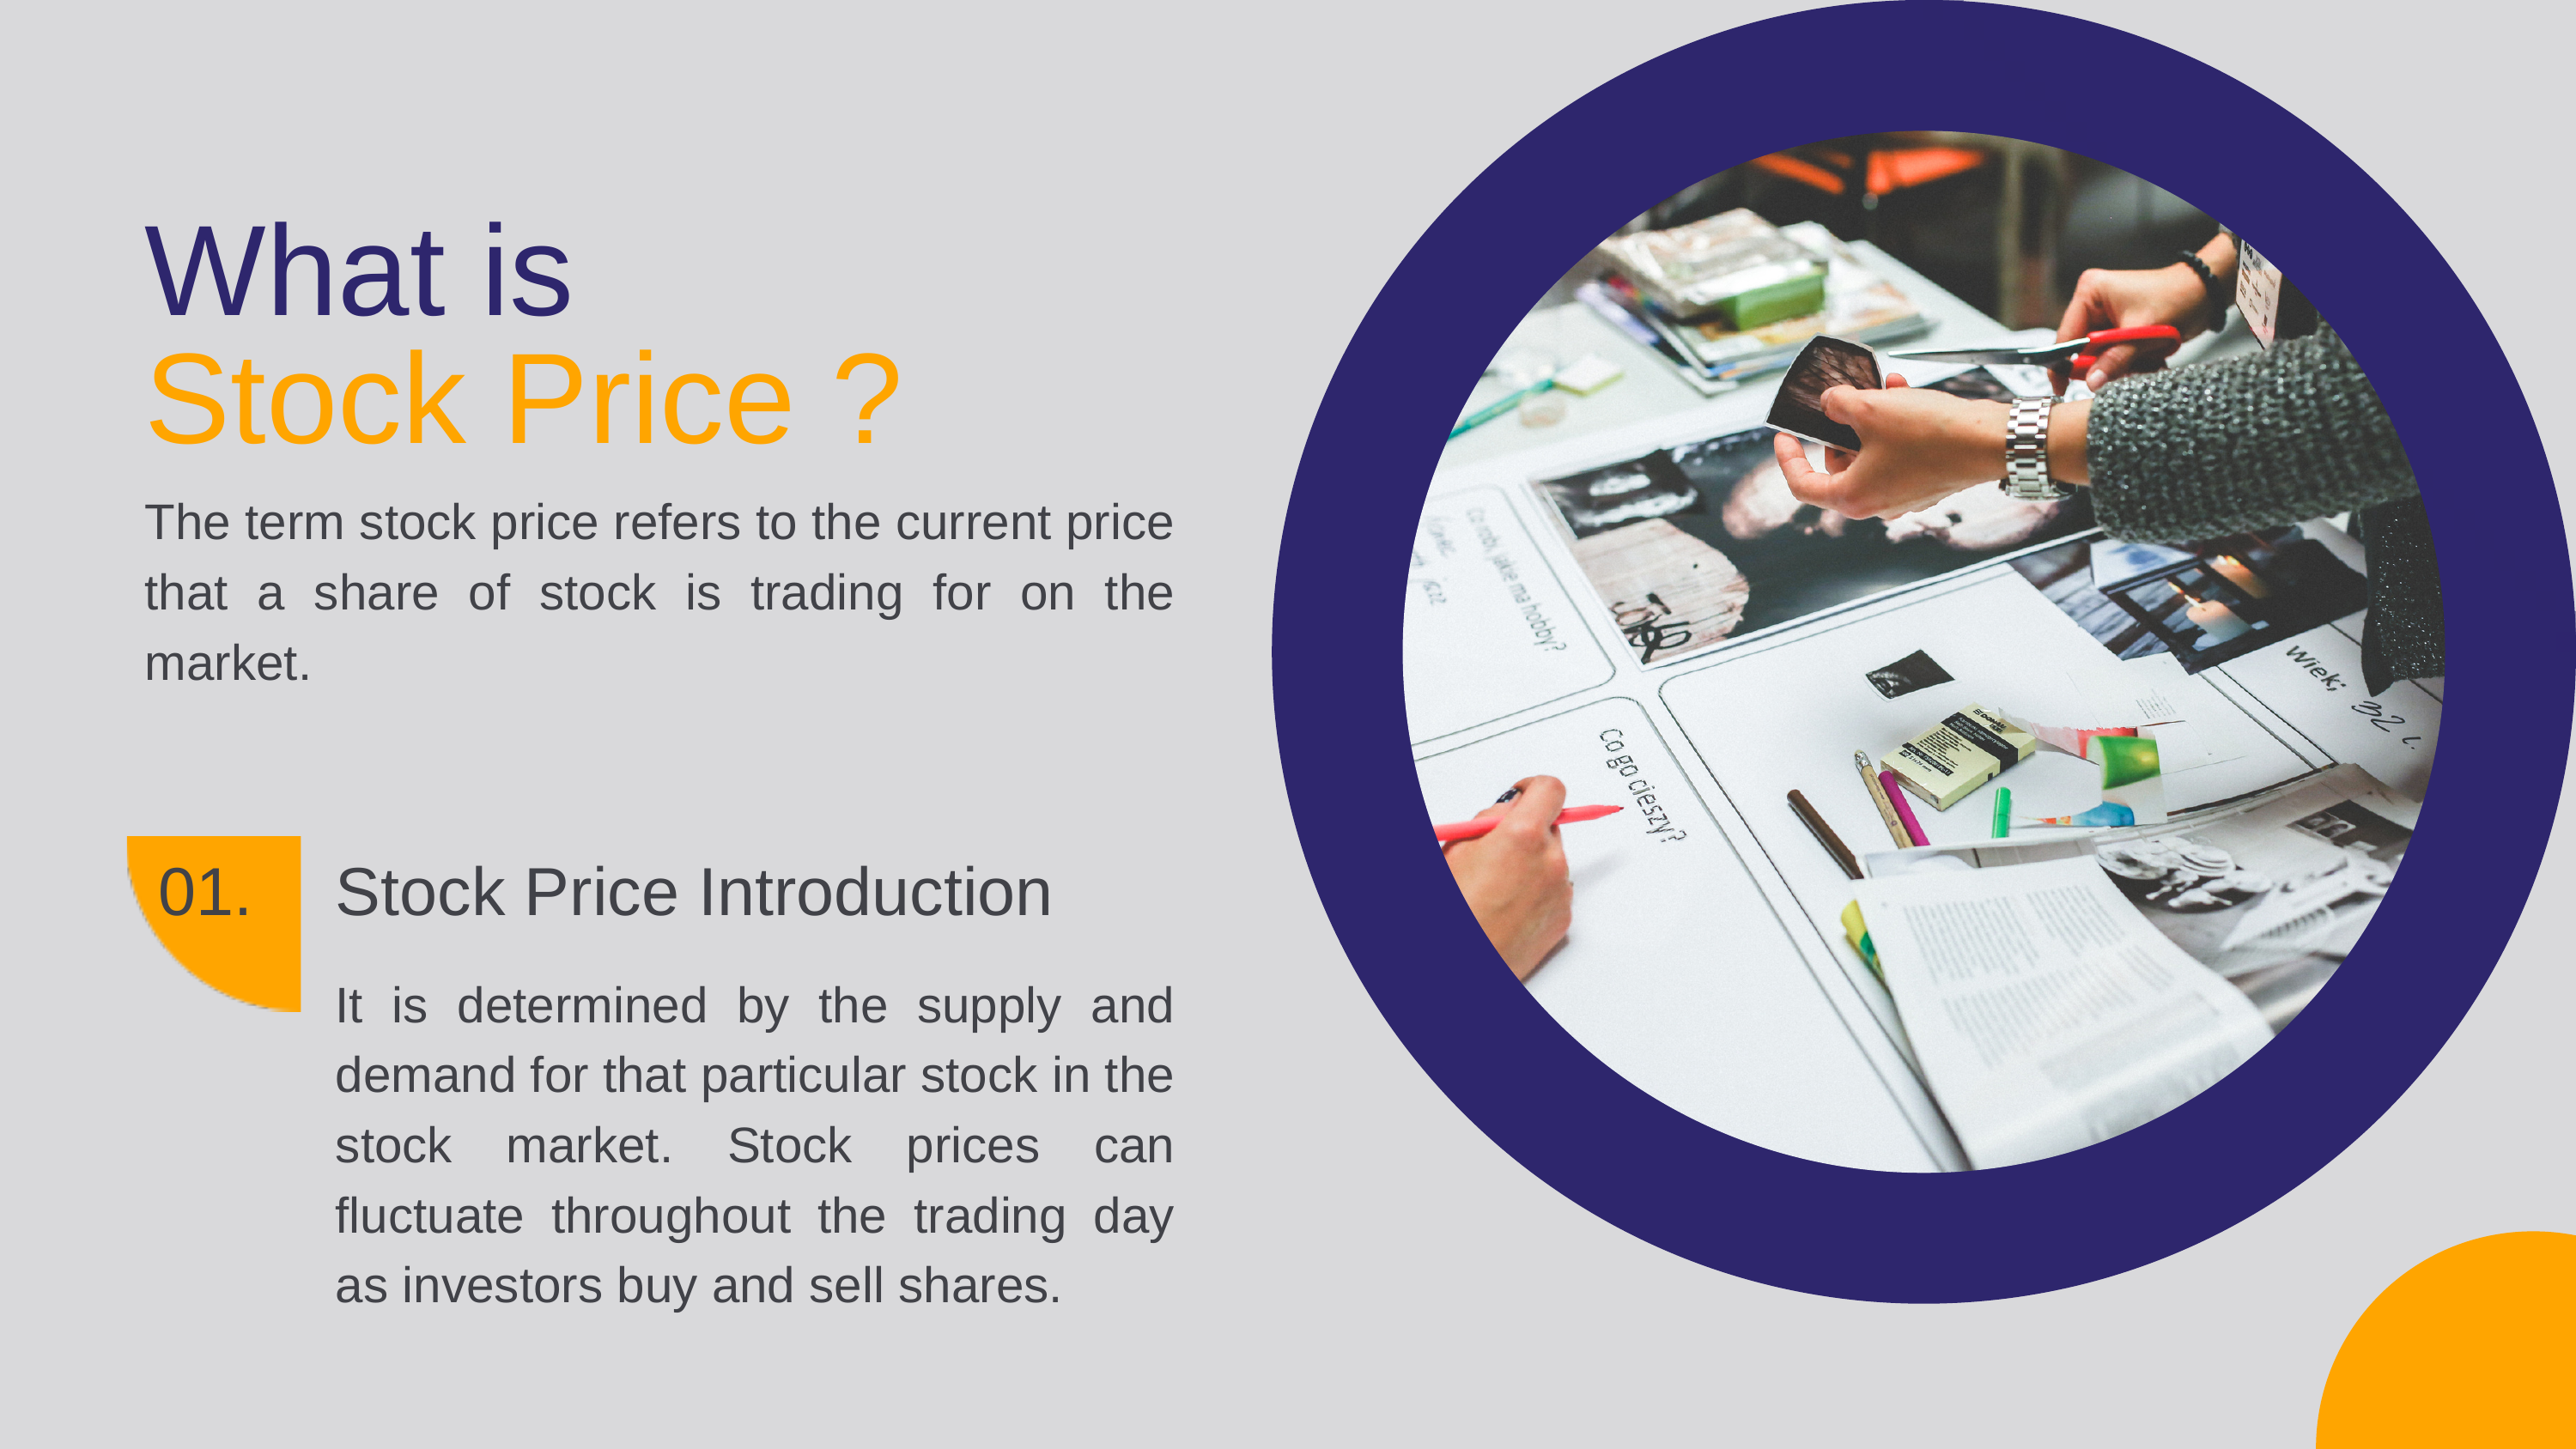

What is
Stock Price ?
The term stock price refers to the current price that a share of stock is trading for on the market.
01.
Stock Price Introduction

It is determined by the supply and demand for that particular stock in the stock market. Stock prices can fluctuate throughout the trading day as investors buy and sell shares.